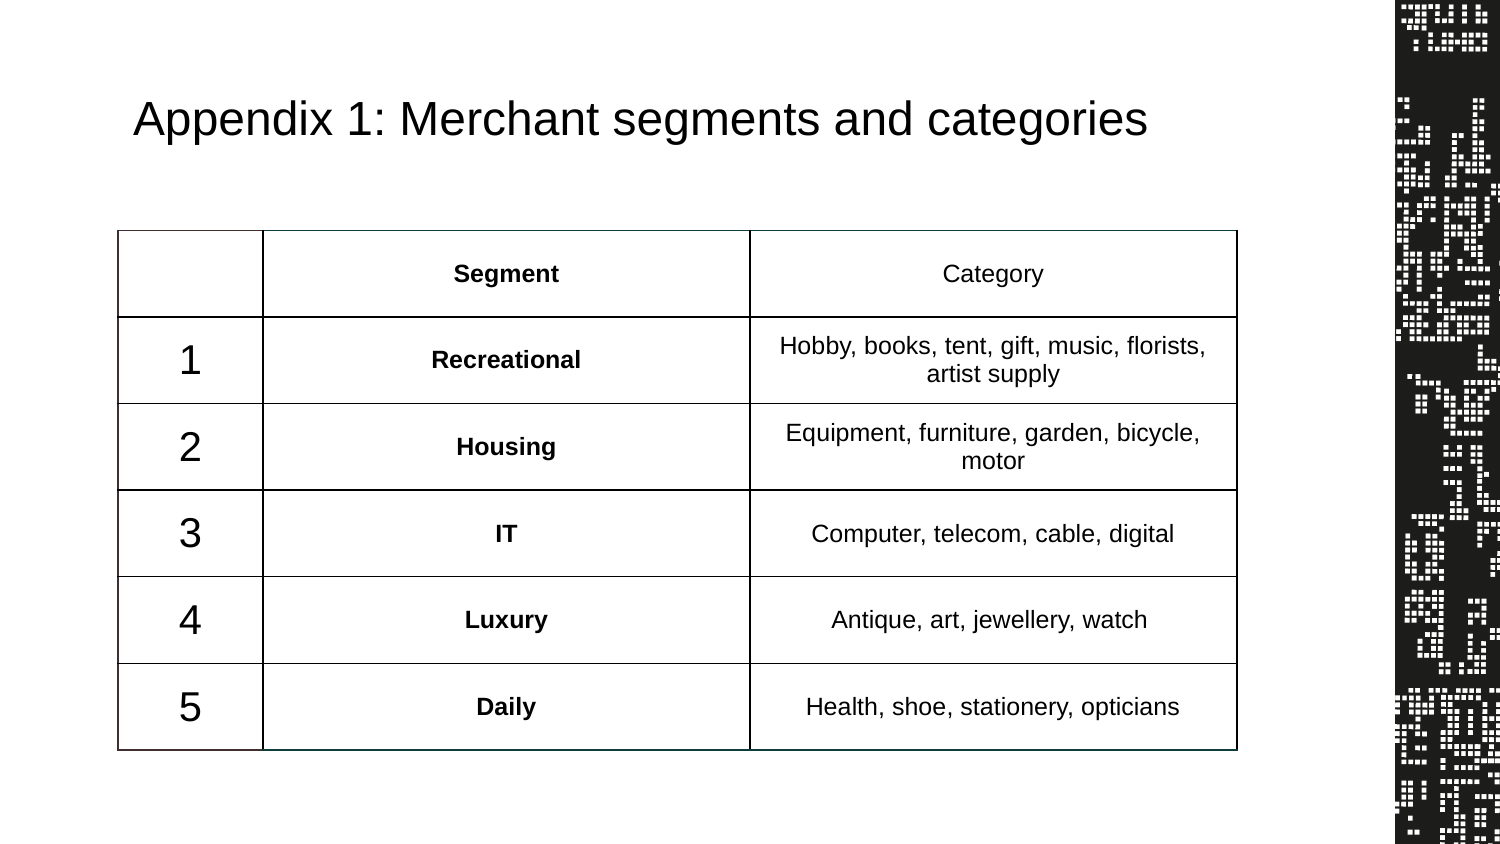

# Appendix 1: Merchant segments and categories
|  | Segment | Category |
| --- | --- | --- |
| 1 | Recreational | Hobby, books, tent, gift, music, florists, artist supply |
| 2 | Housing | Equipment, furniture, garden, bicycle, motor |
| 3 | IT | Computer, telecom, cable, digital |
| 4 | Luxury | Antique, art, jewellery, watch |
| 5 | Daily | Health, shoe, stationery, opticians |